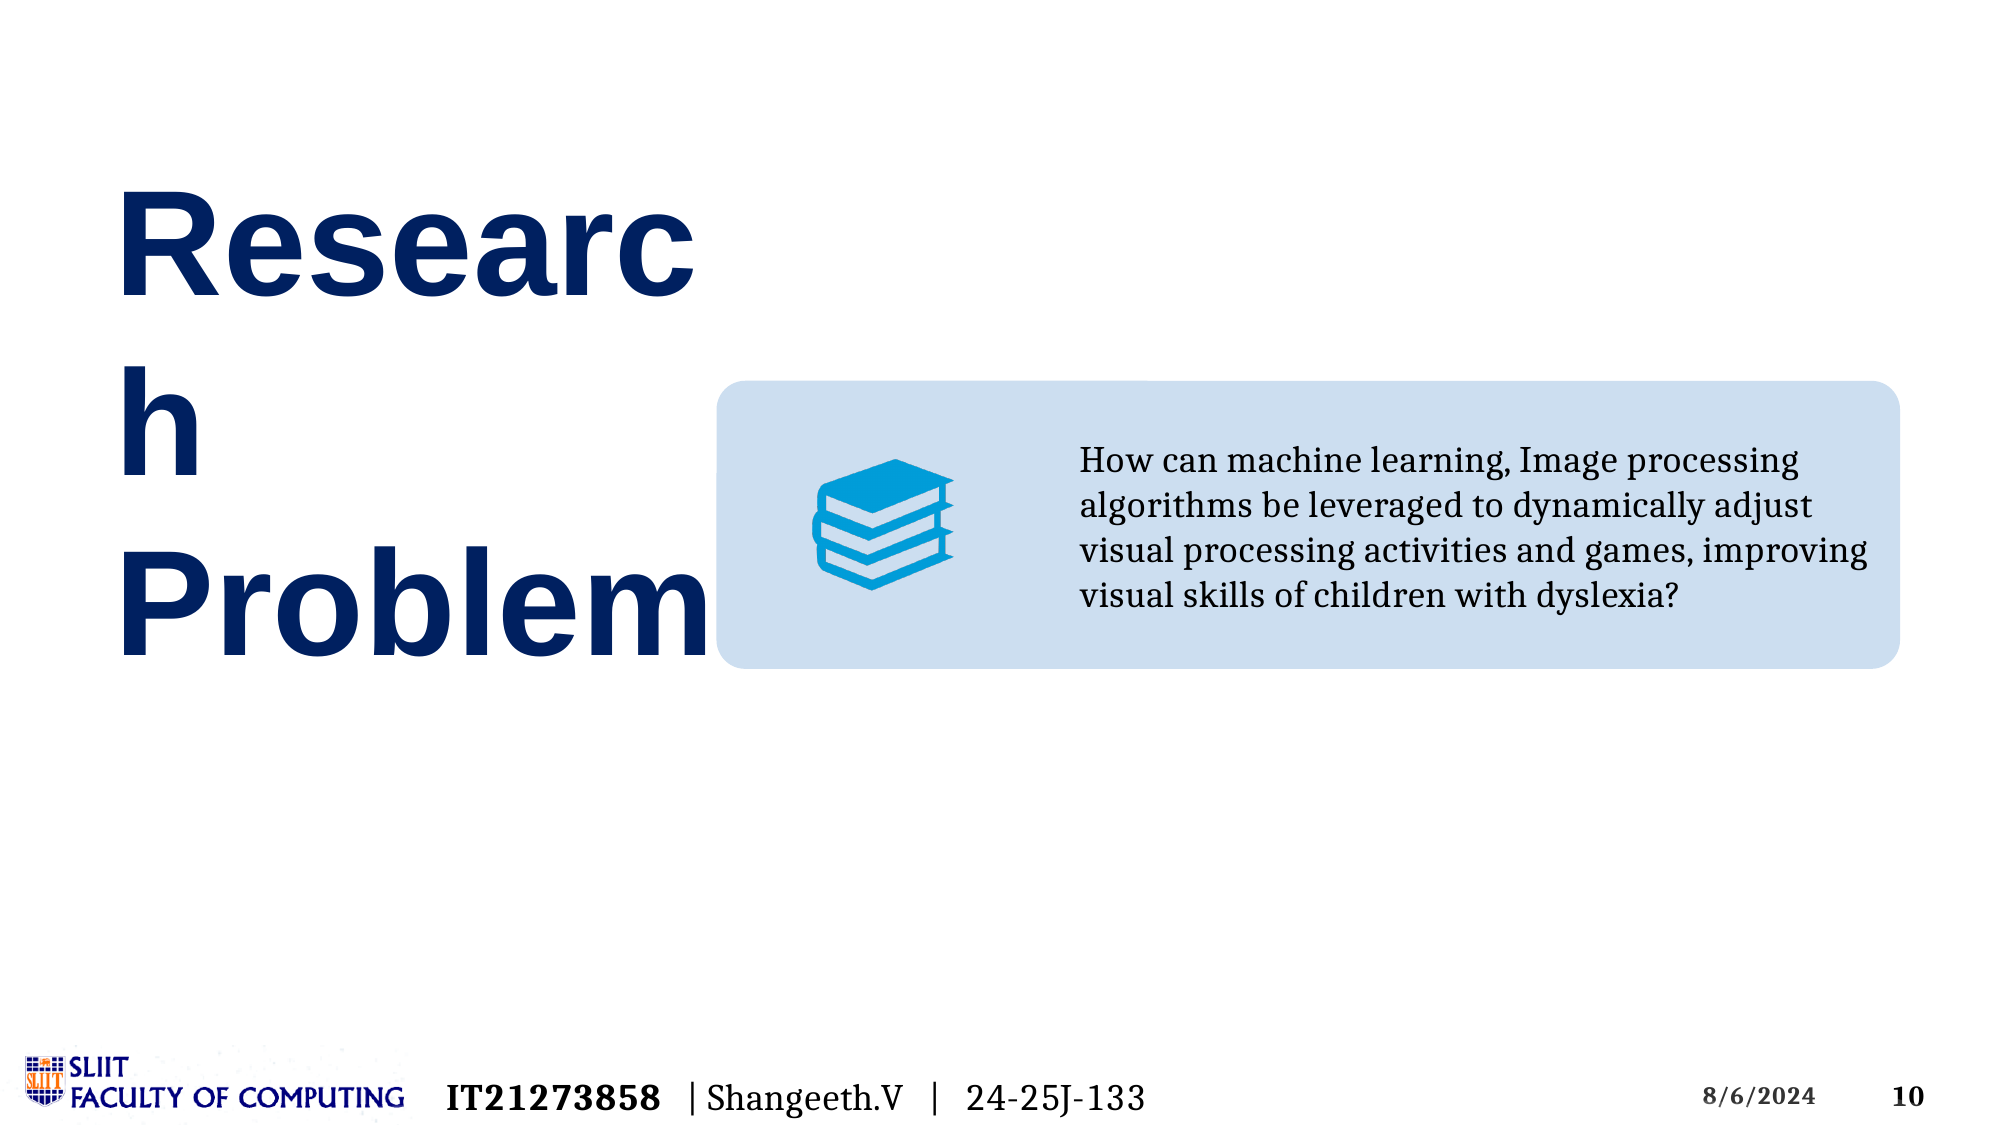

# Research Problem
How can machine learning, Image processing algorithms be leveraged to dynamically adjust visual processing activities and games, improving visual skills of children with dyslexia?
IT21273858   | Shangeeth.V   |   24-25J-133